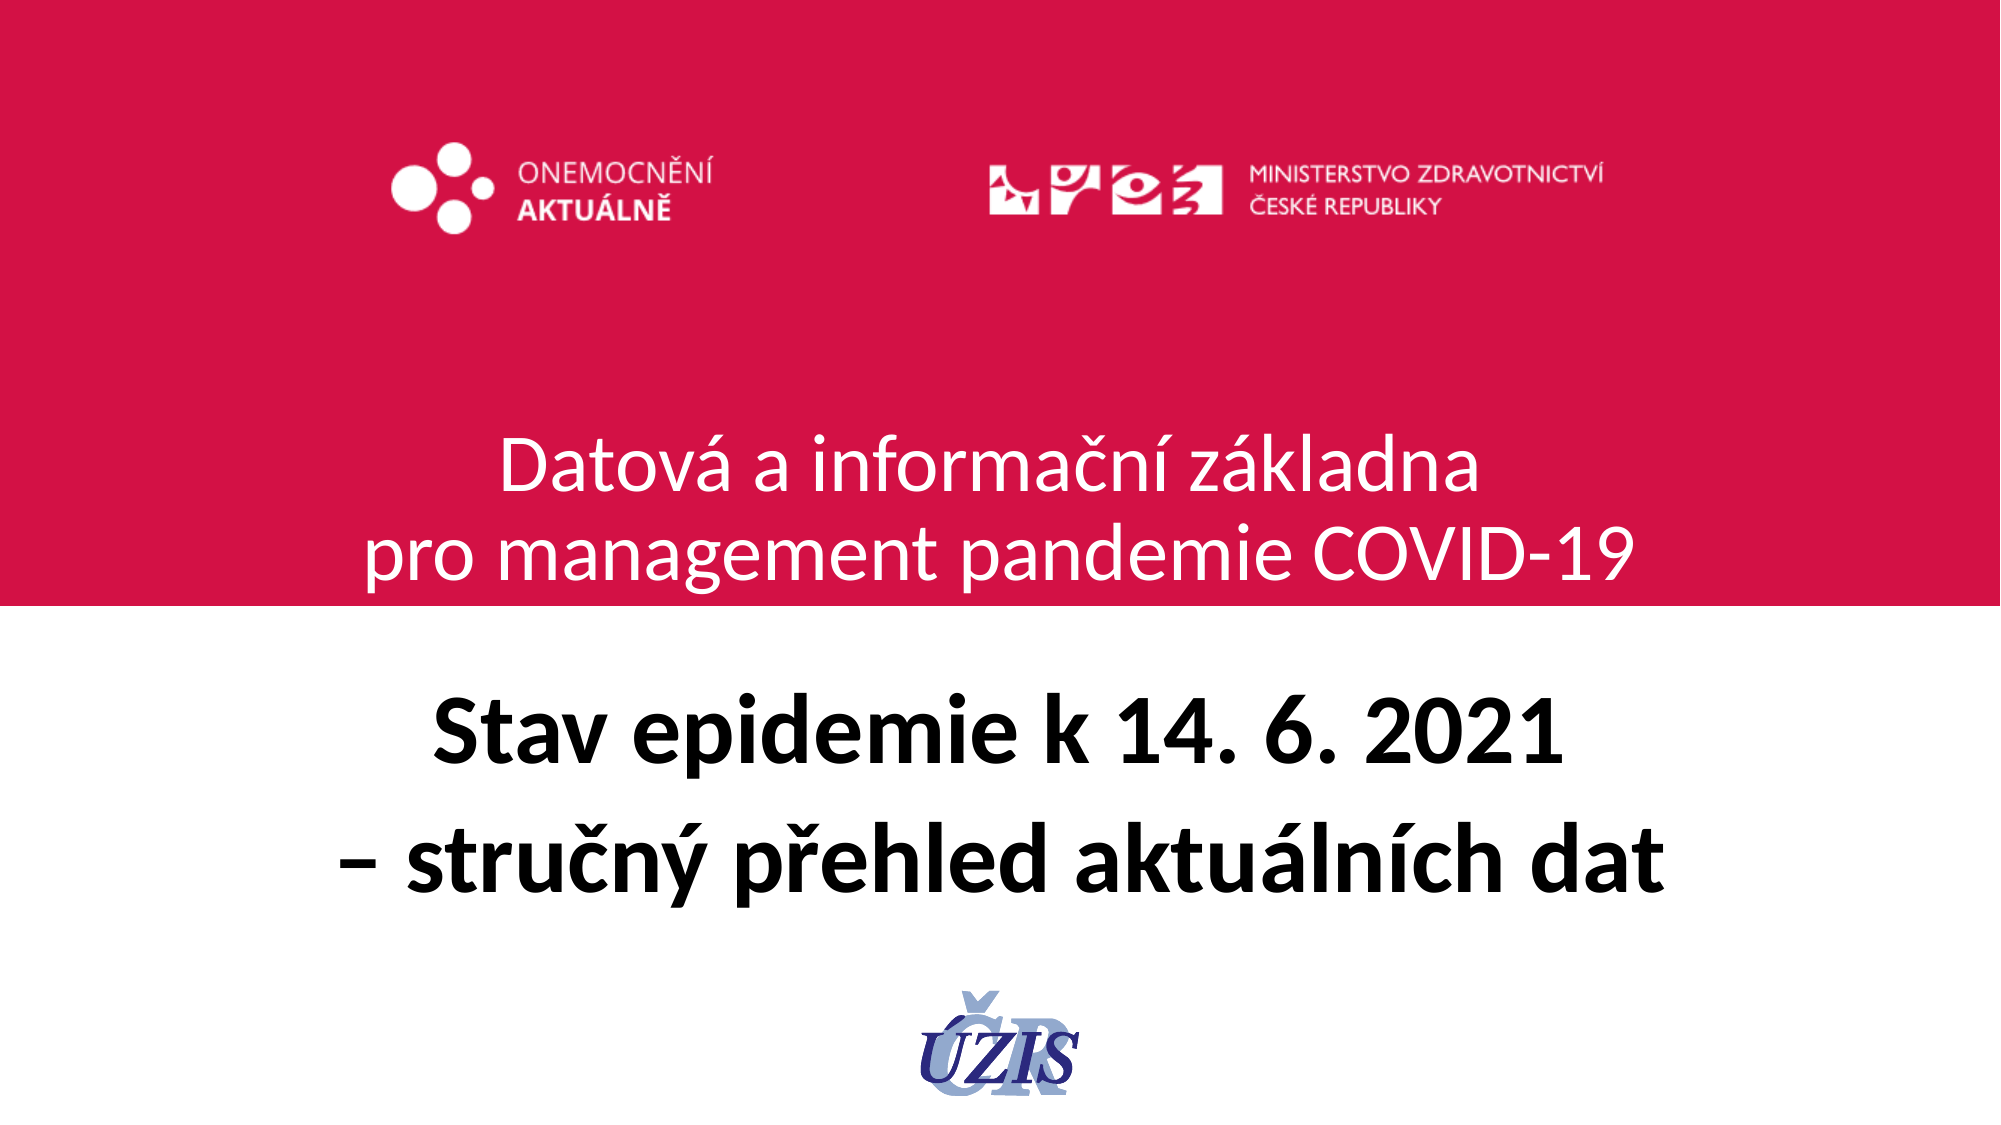

# Datová a informační základna pro management pandemie COVID-19
Stav epidemie k 14. 6. 2021
– stručný přehled aktuálních dat